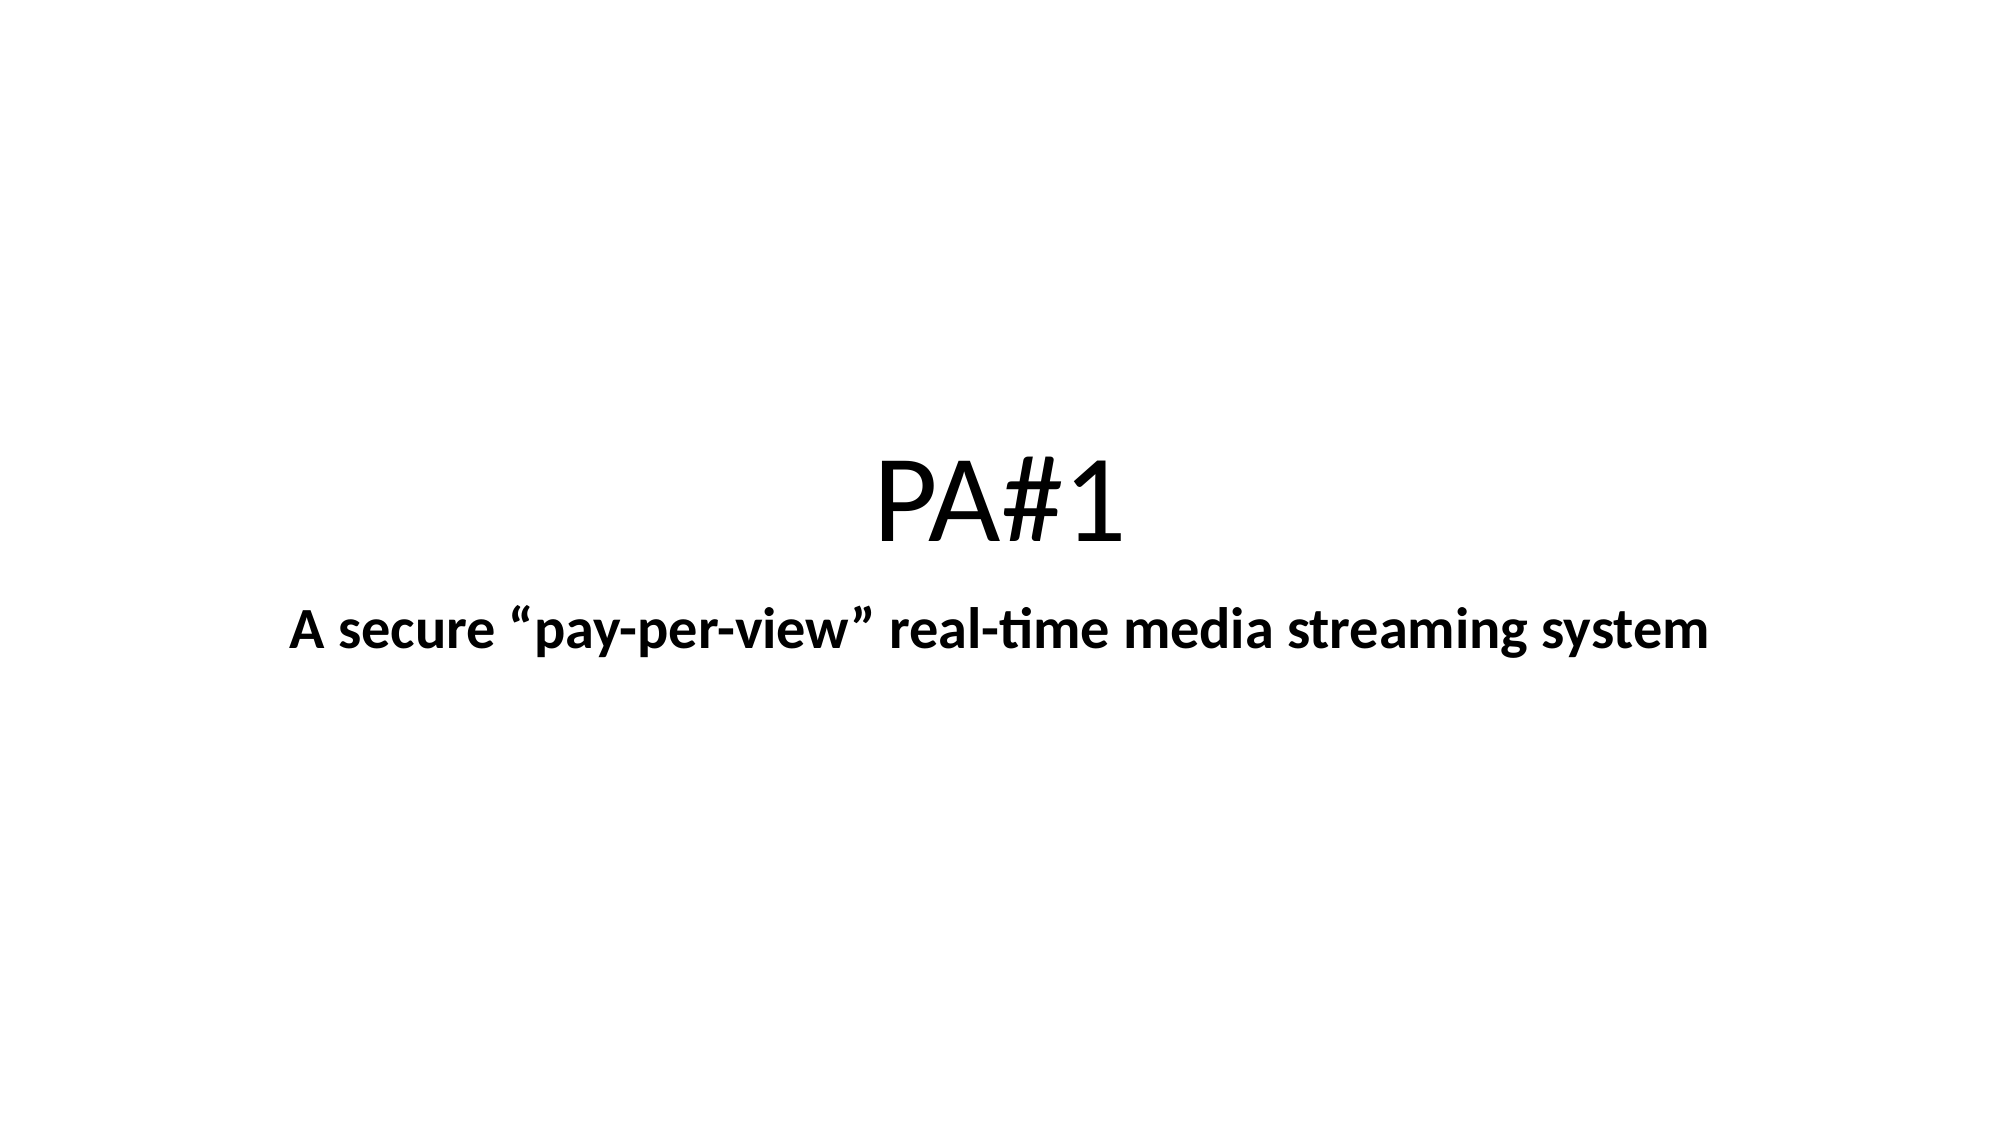

# PA#1
A secure “pay-per-view” real-time media streaming system